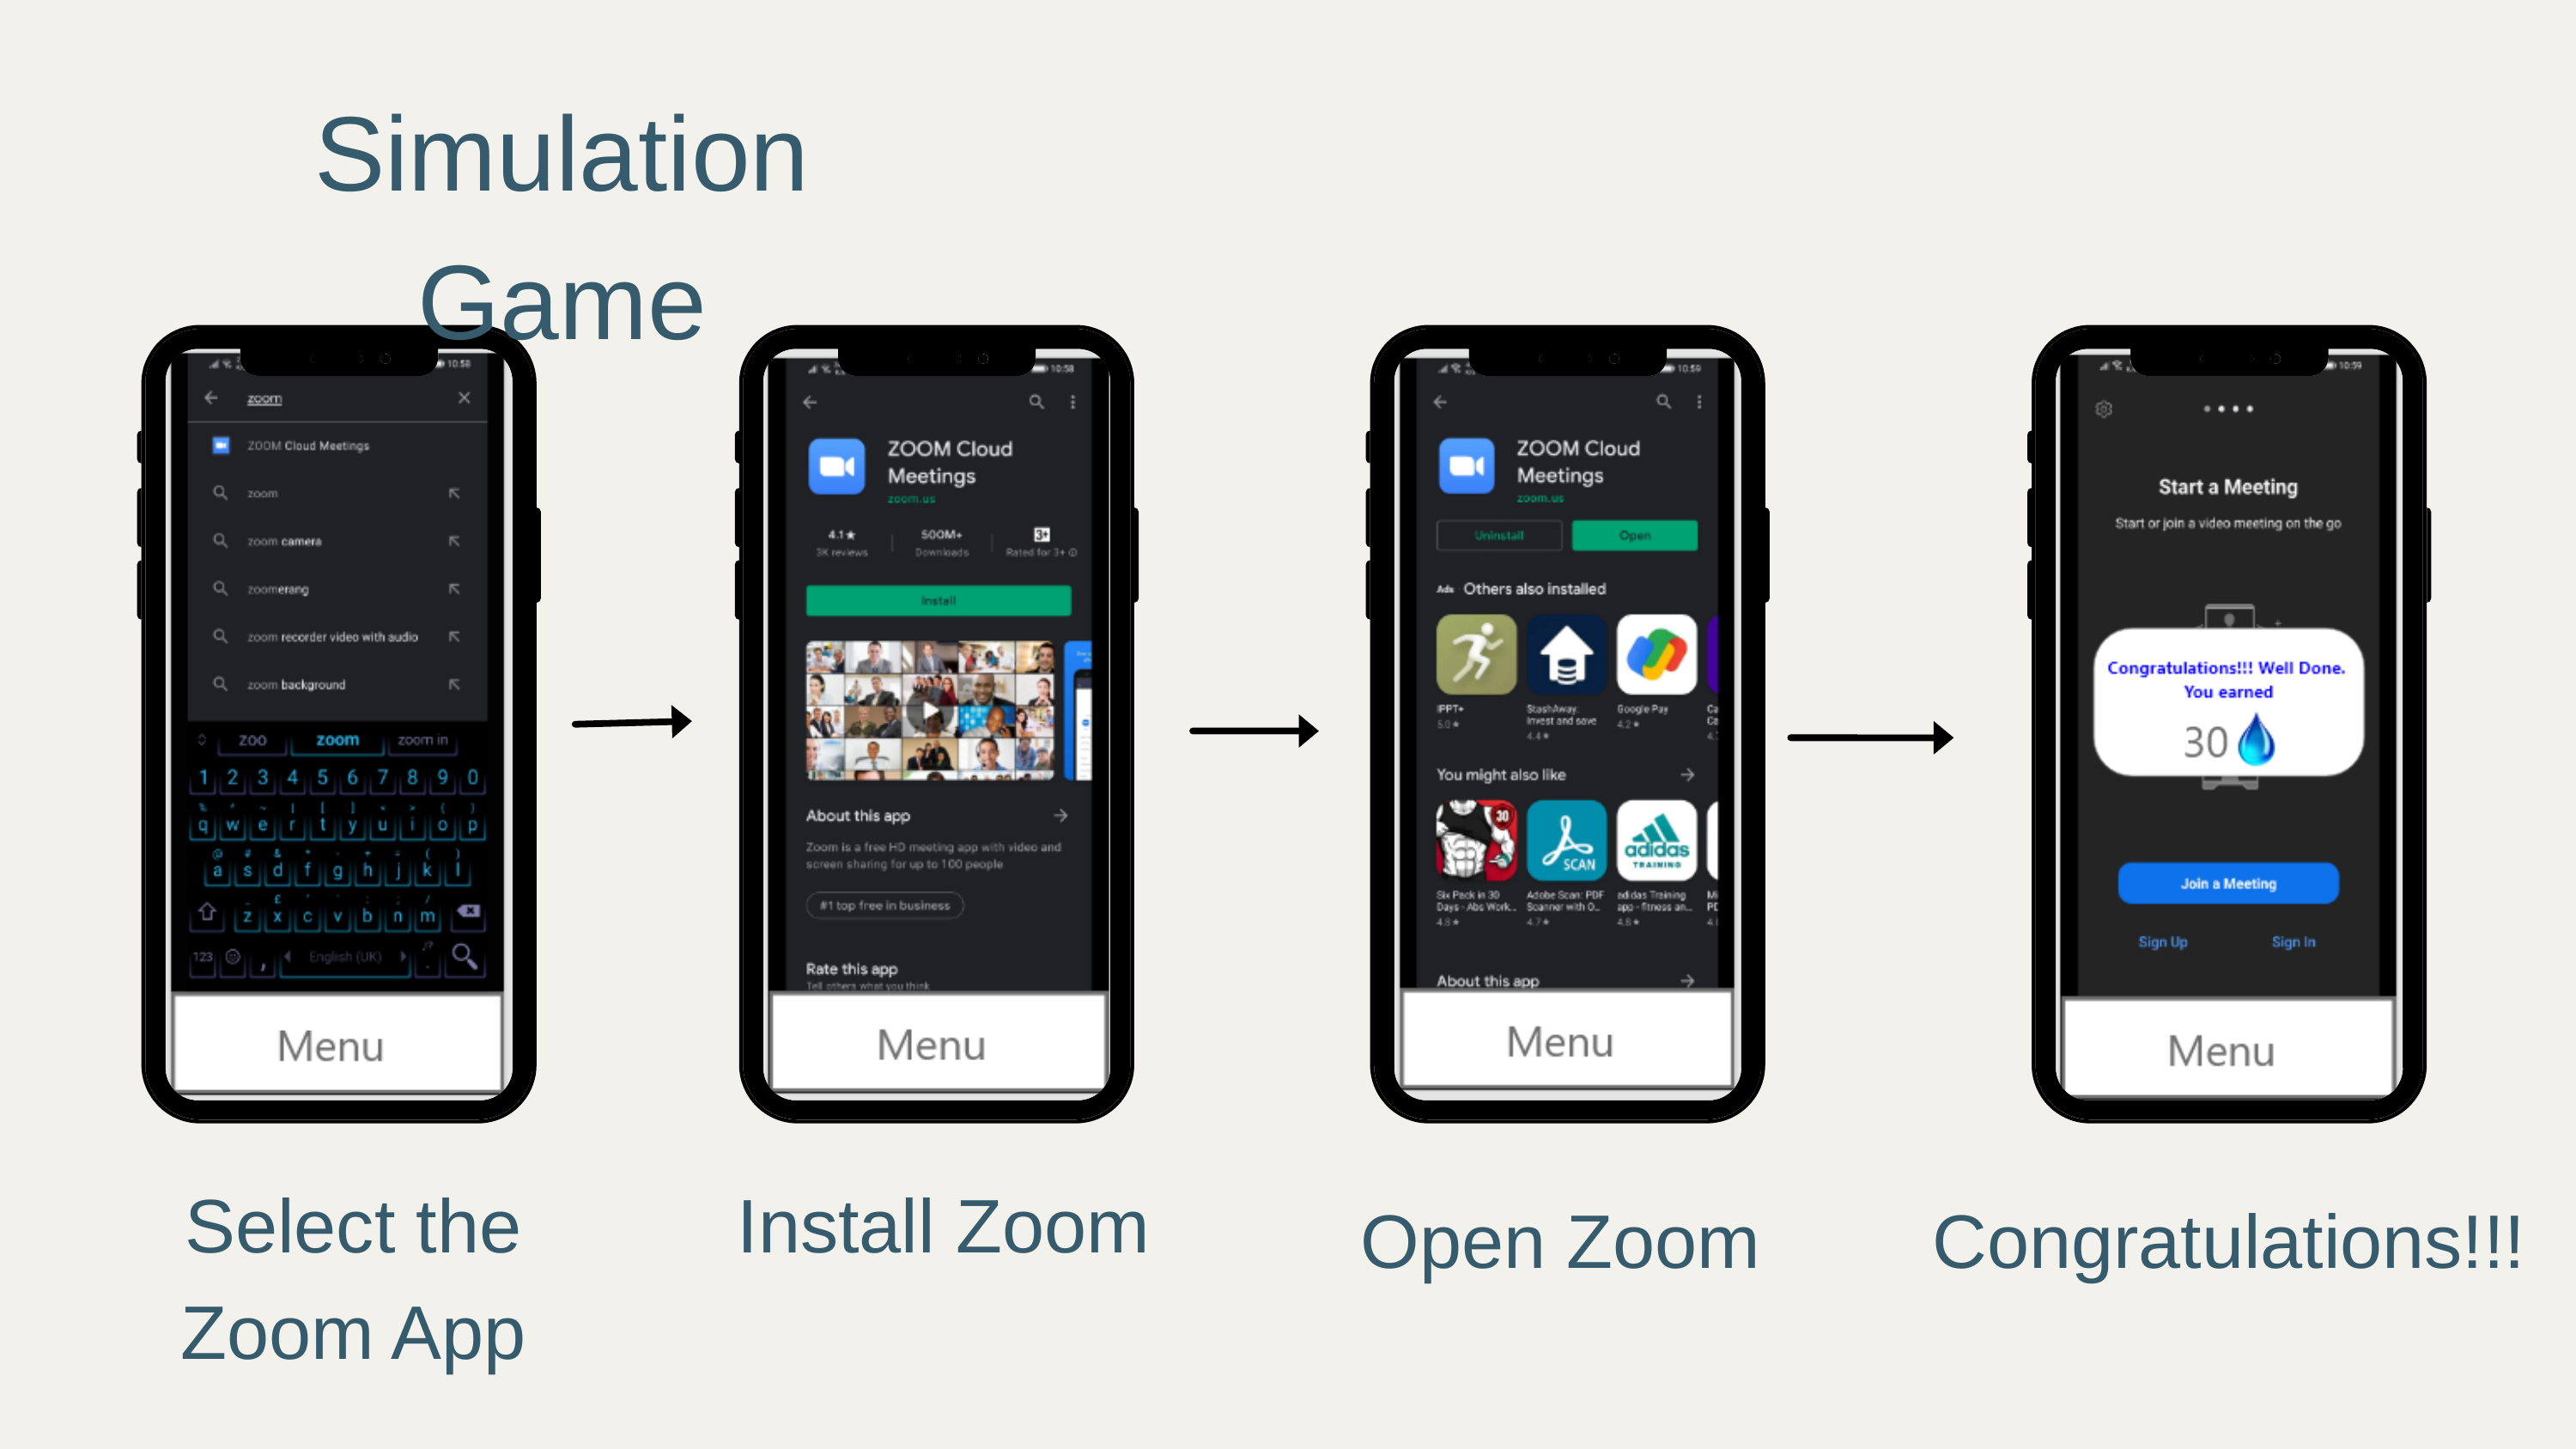

Simulation Game

Select the Zoom App
Install Zoom
Open Zoom
Congratulations!!!